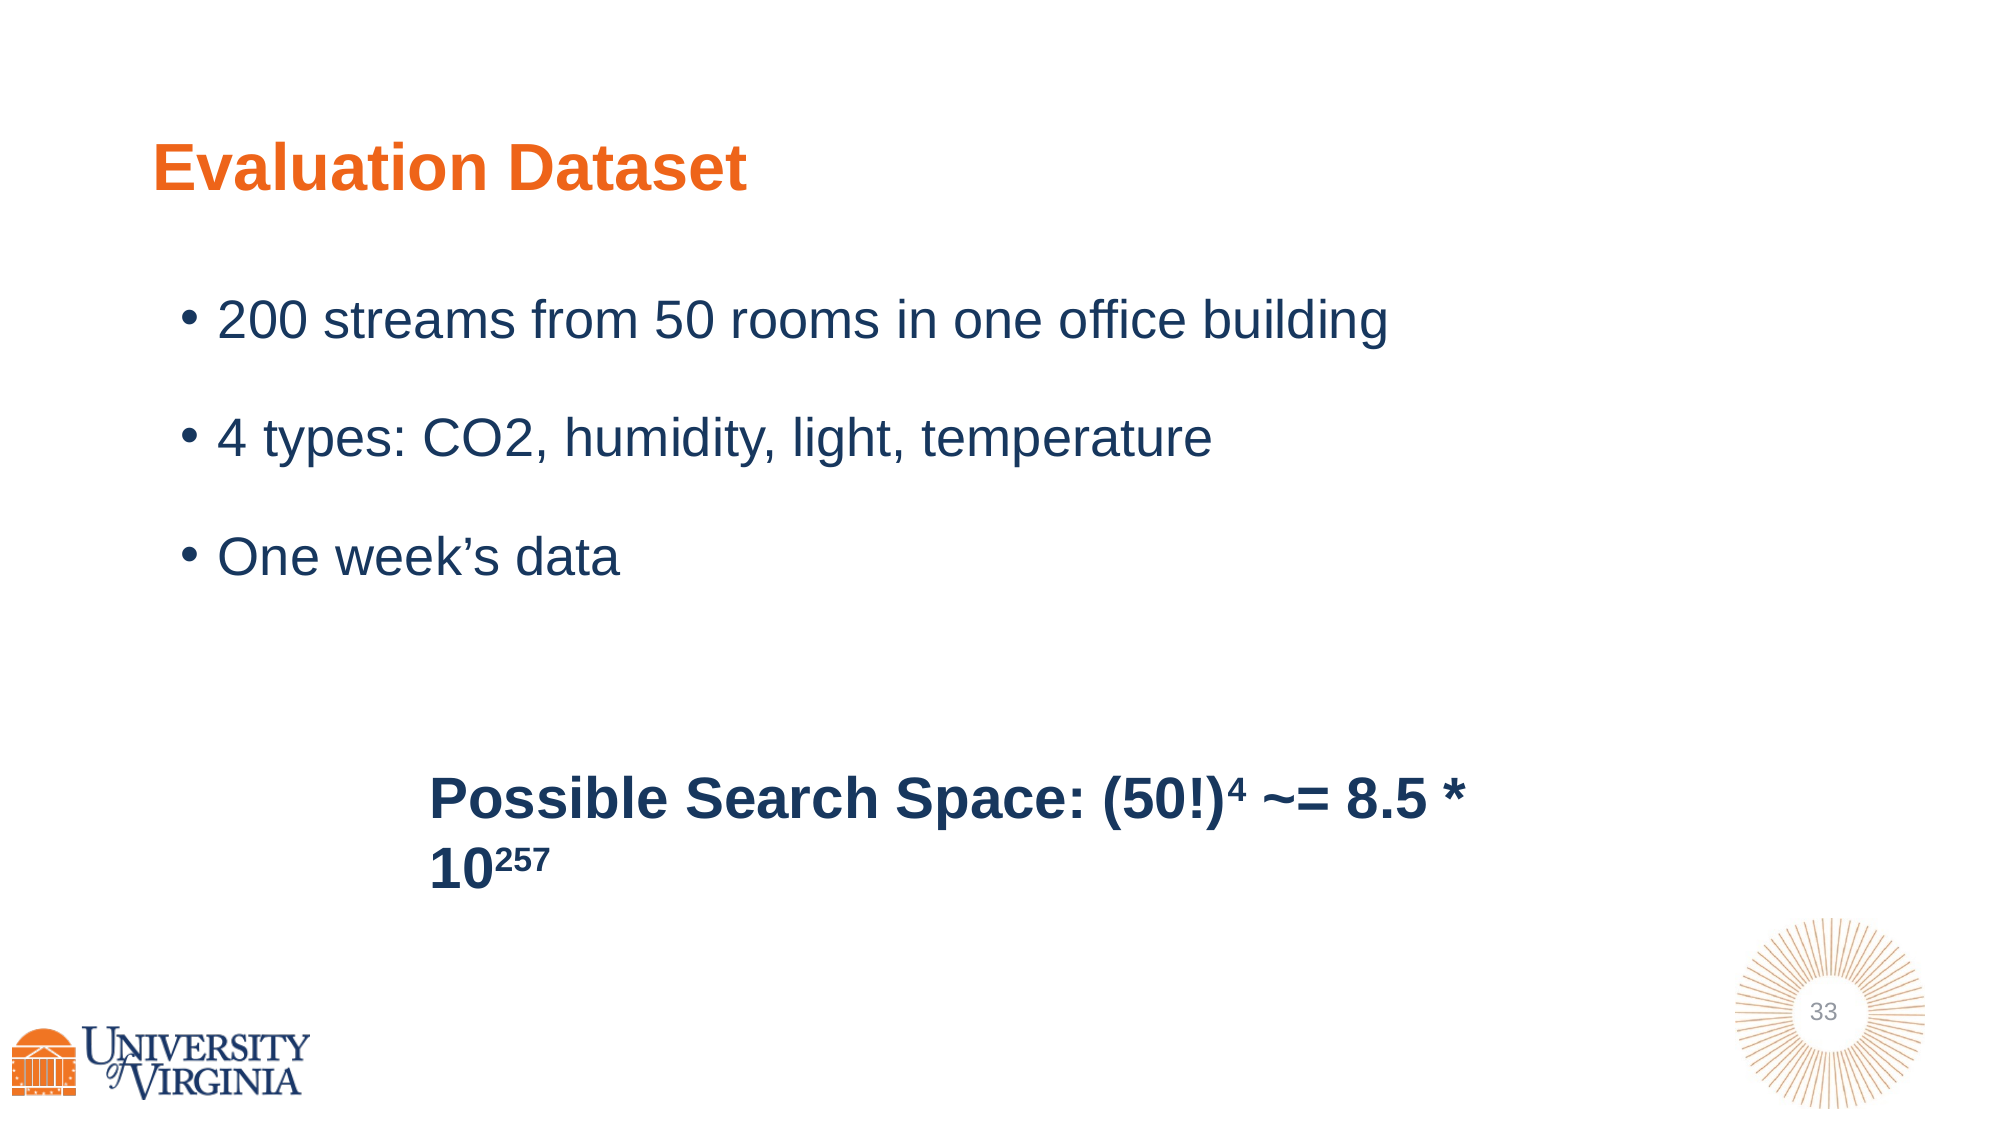

# Evaluation Dataset
200 streams from 50 rooms in one office building
4 types: CO2, humidity, light, temperature
One week’s data
Possible Search Space: (50!)4 ~= 8.5 * 10257
33